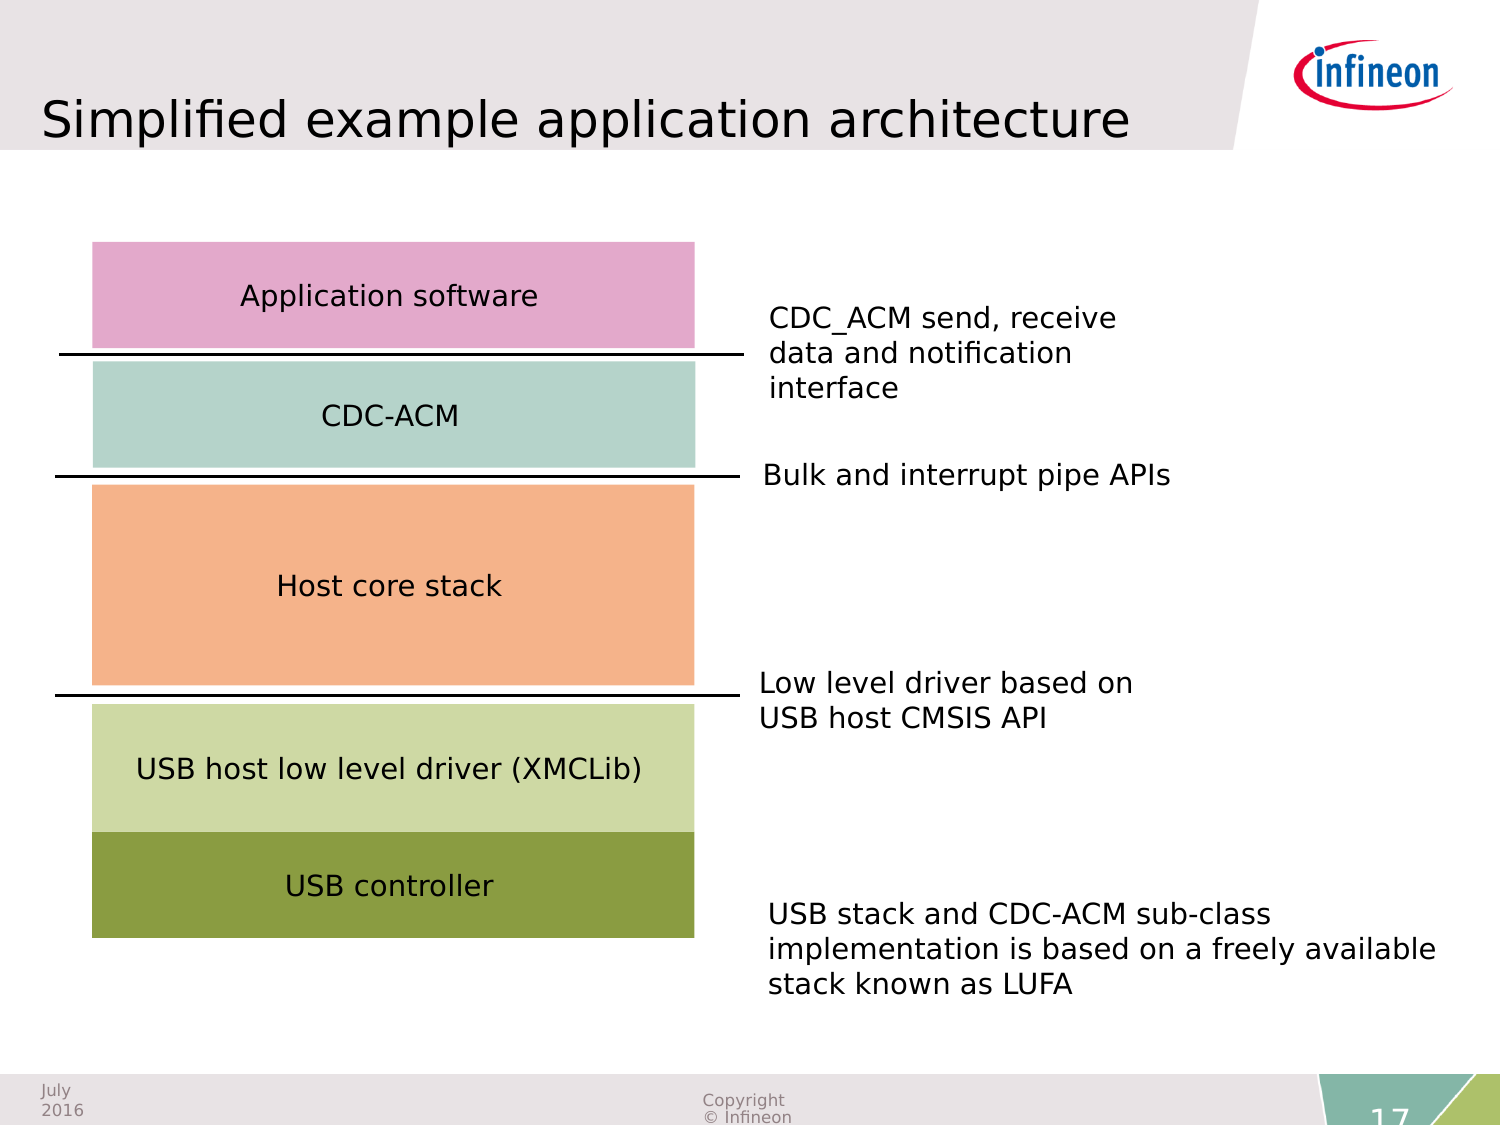

# Simplified example application architecture

Application software
CDC_ACM send, receive data and notification interface

CDC-ACM
Bulk and interrupt pipe APIs

Host core stack
Low level driver based on USB host CMSIS API

USB host low level driver (XMCLib)

USB controller
USB stack and CDC-ACM sub-class implementation is based on a freely available stack known as LUFA
17
July 2016
Copyright © Infineon Technologies AG 2016. All rights reserved.